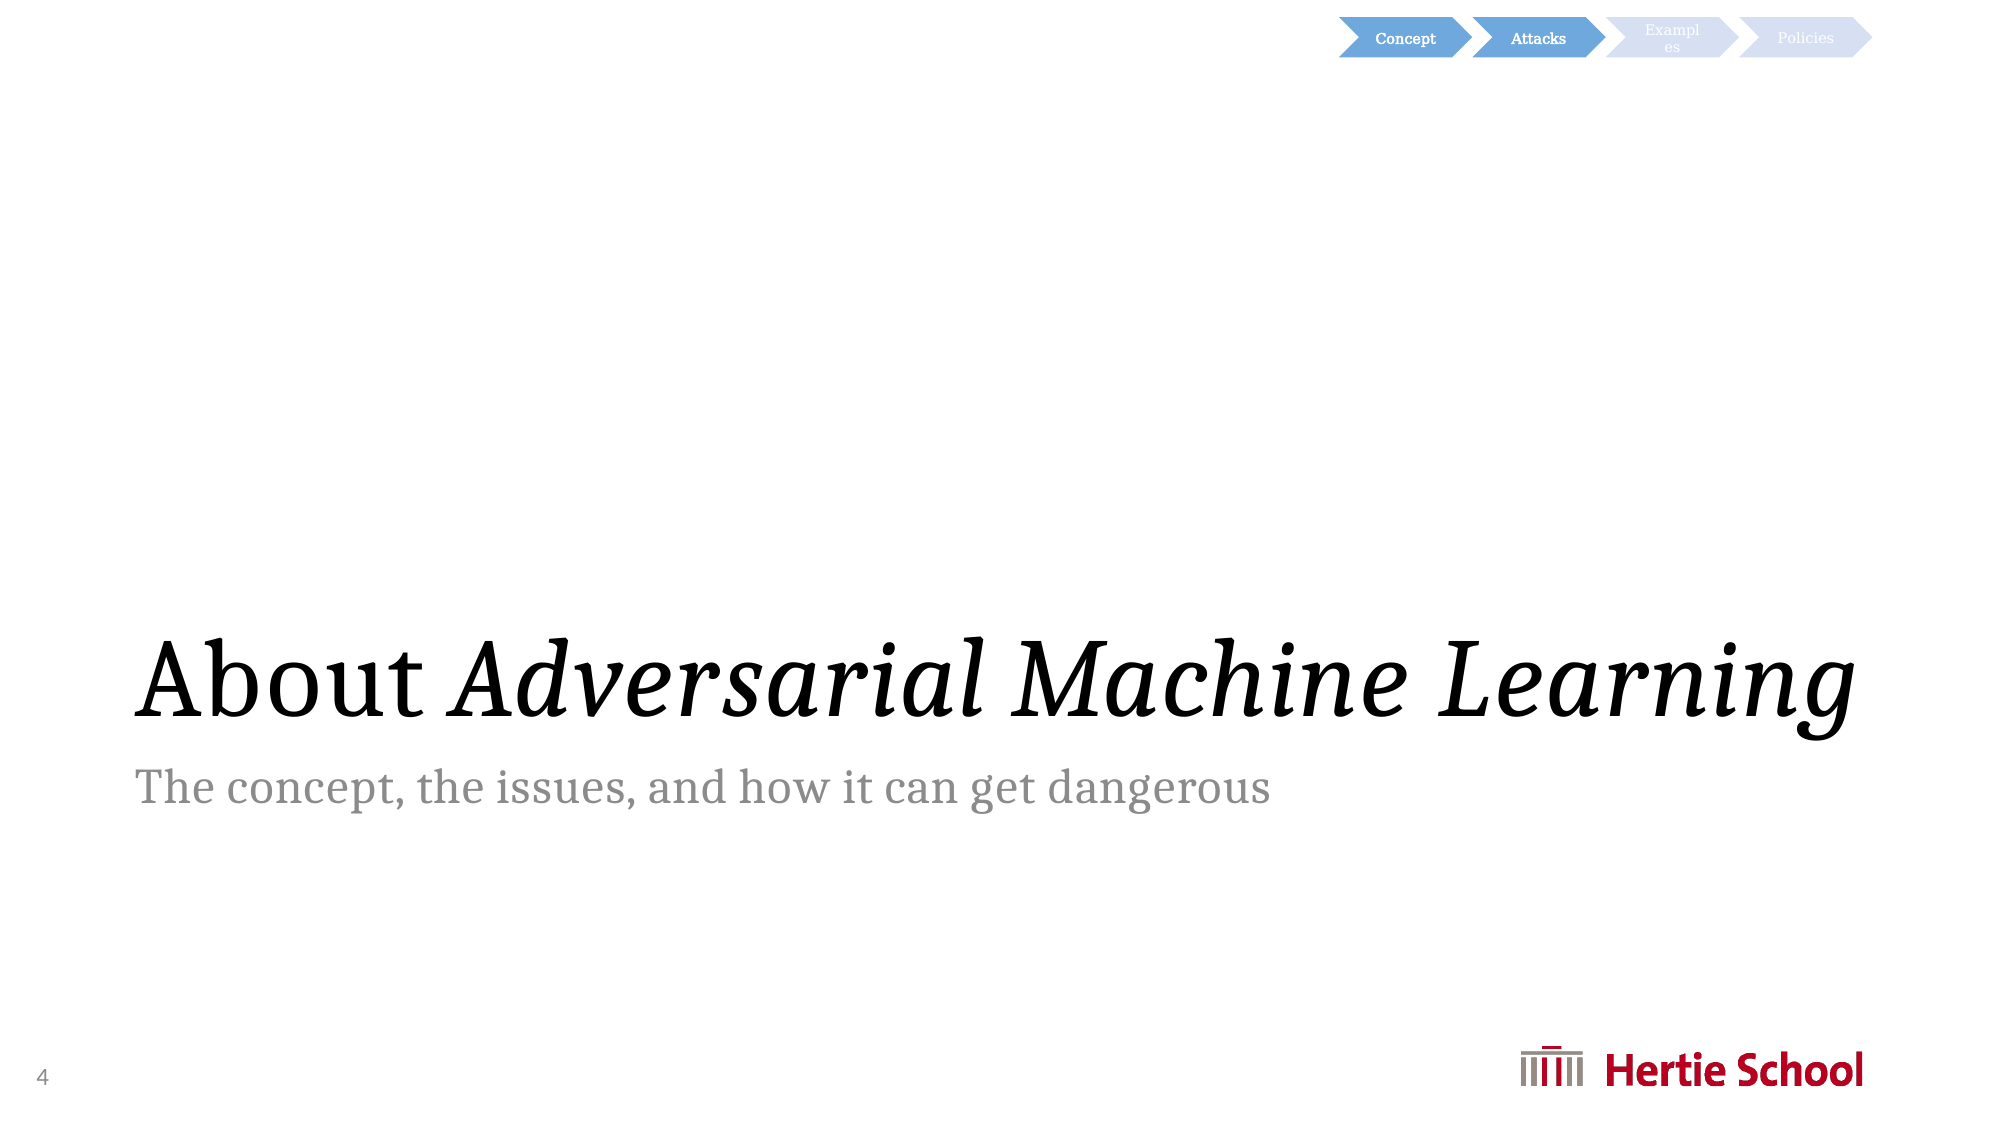

Concept
Attacks
Examples
Policies
# About Adversarial Machine Learning
The concept, the issues, and how it can get dangerous